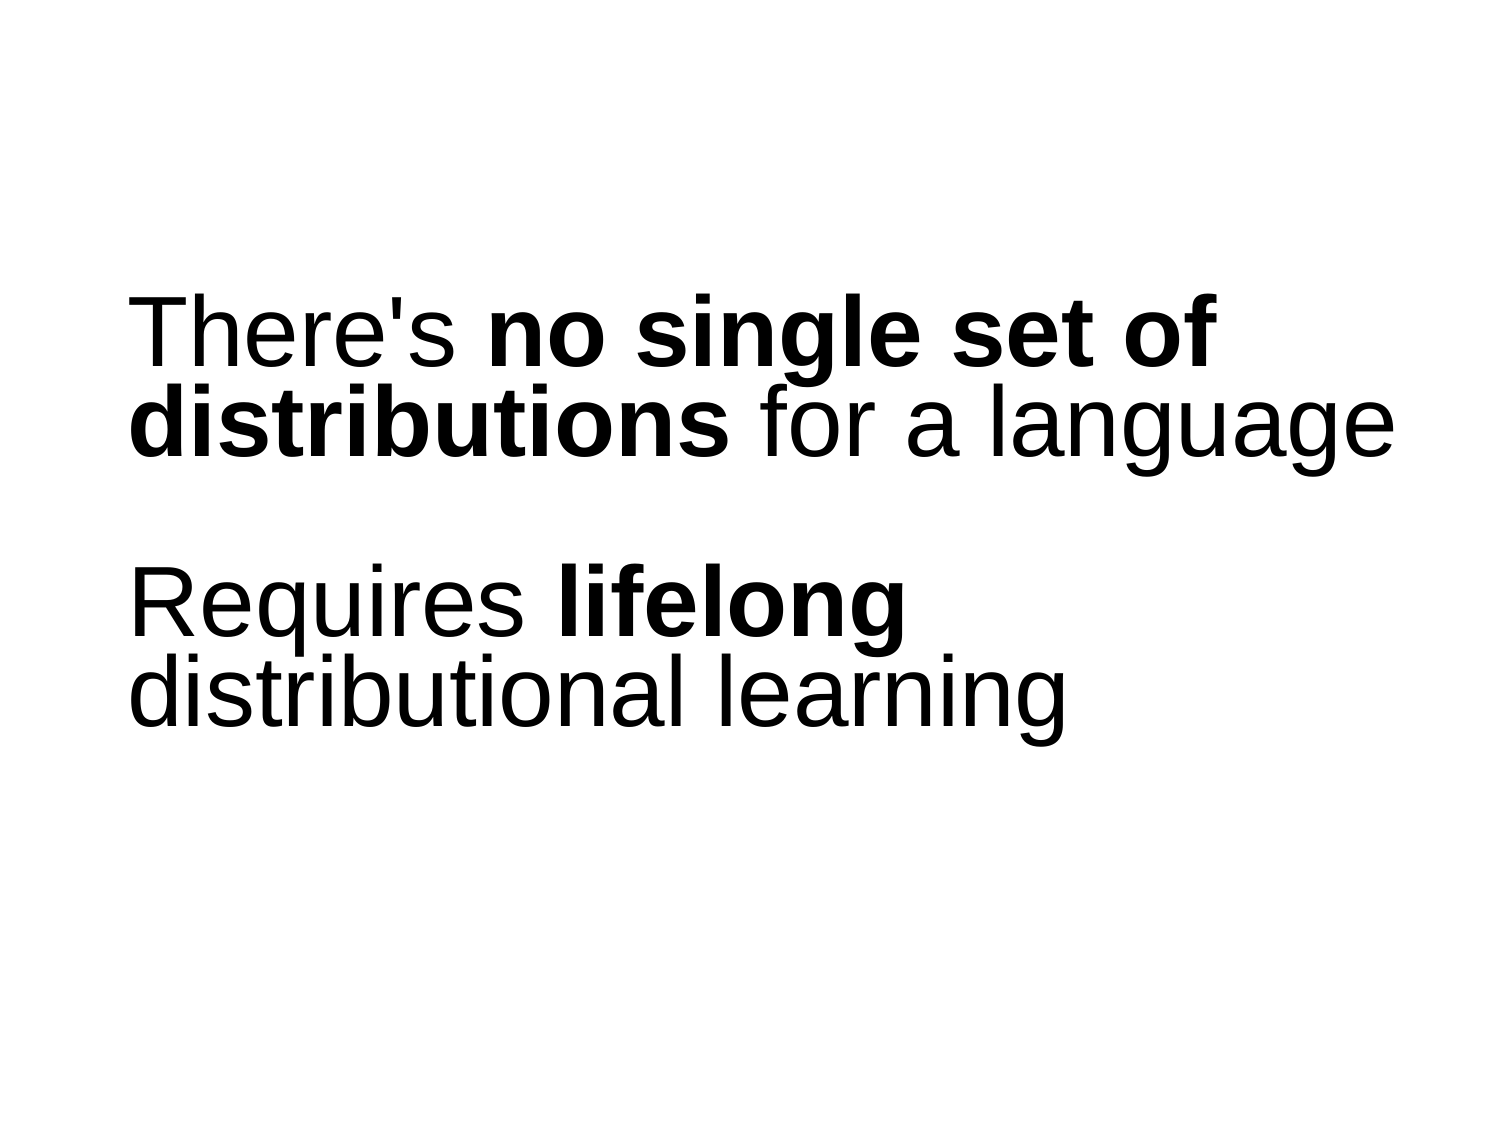

# There's no single set of distributions for a language Requires lifelong distributional learning
8